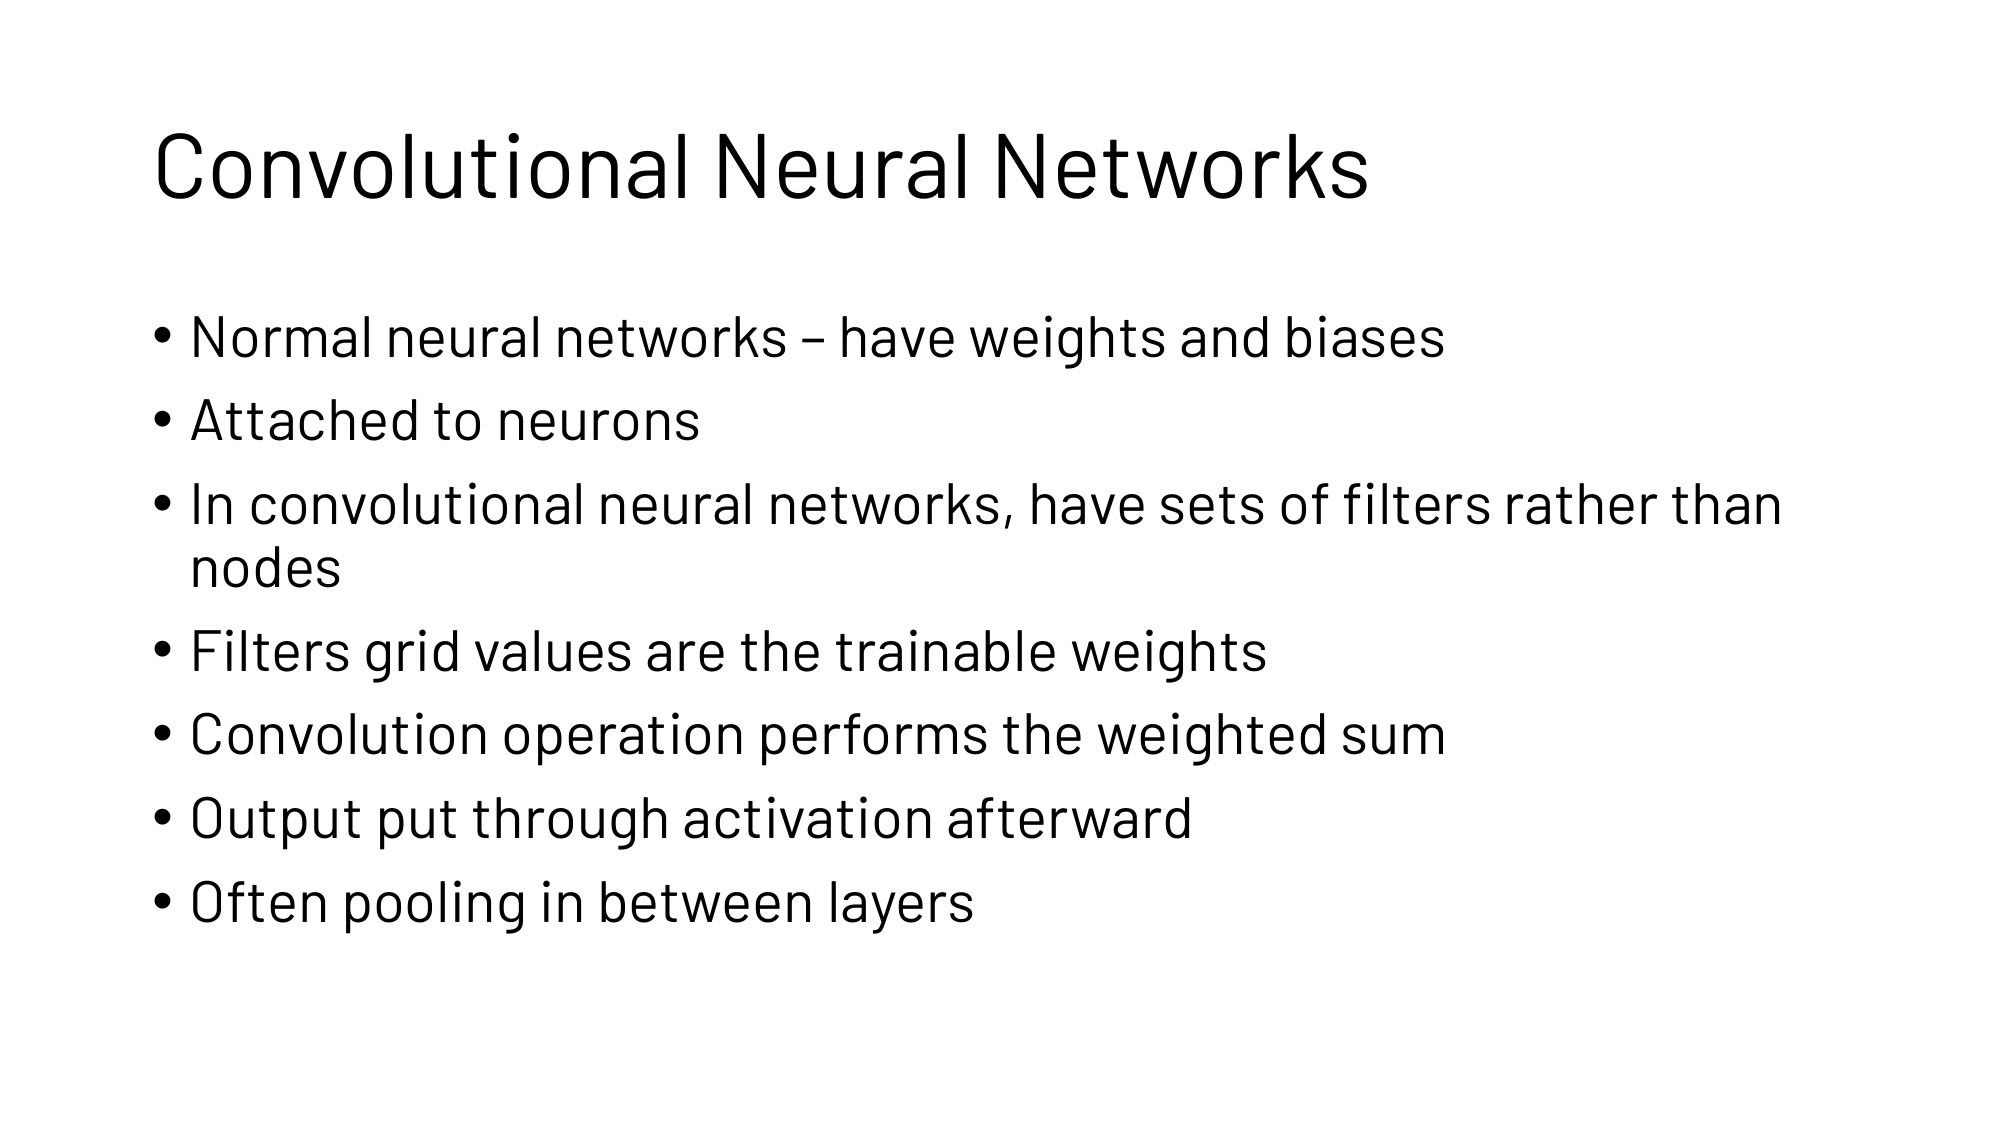

# Convolutional Neural Networks
Normal neural networks – have weights and biases
Attached to neurons
In convolutional neural networks, have sets of filters rather than nodes
Filters grid values are the trainable weights
Convolution operation performs the weighted sum
Output put through activation afterward
Often pooling in between layers